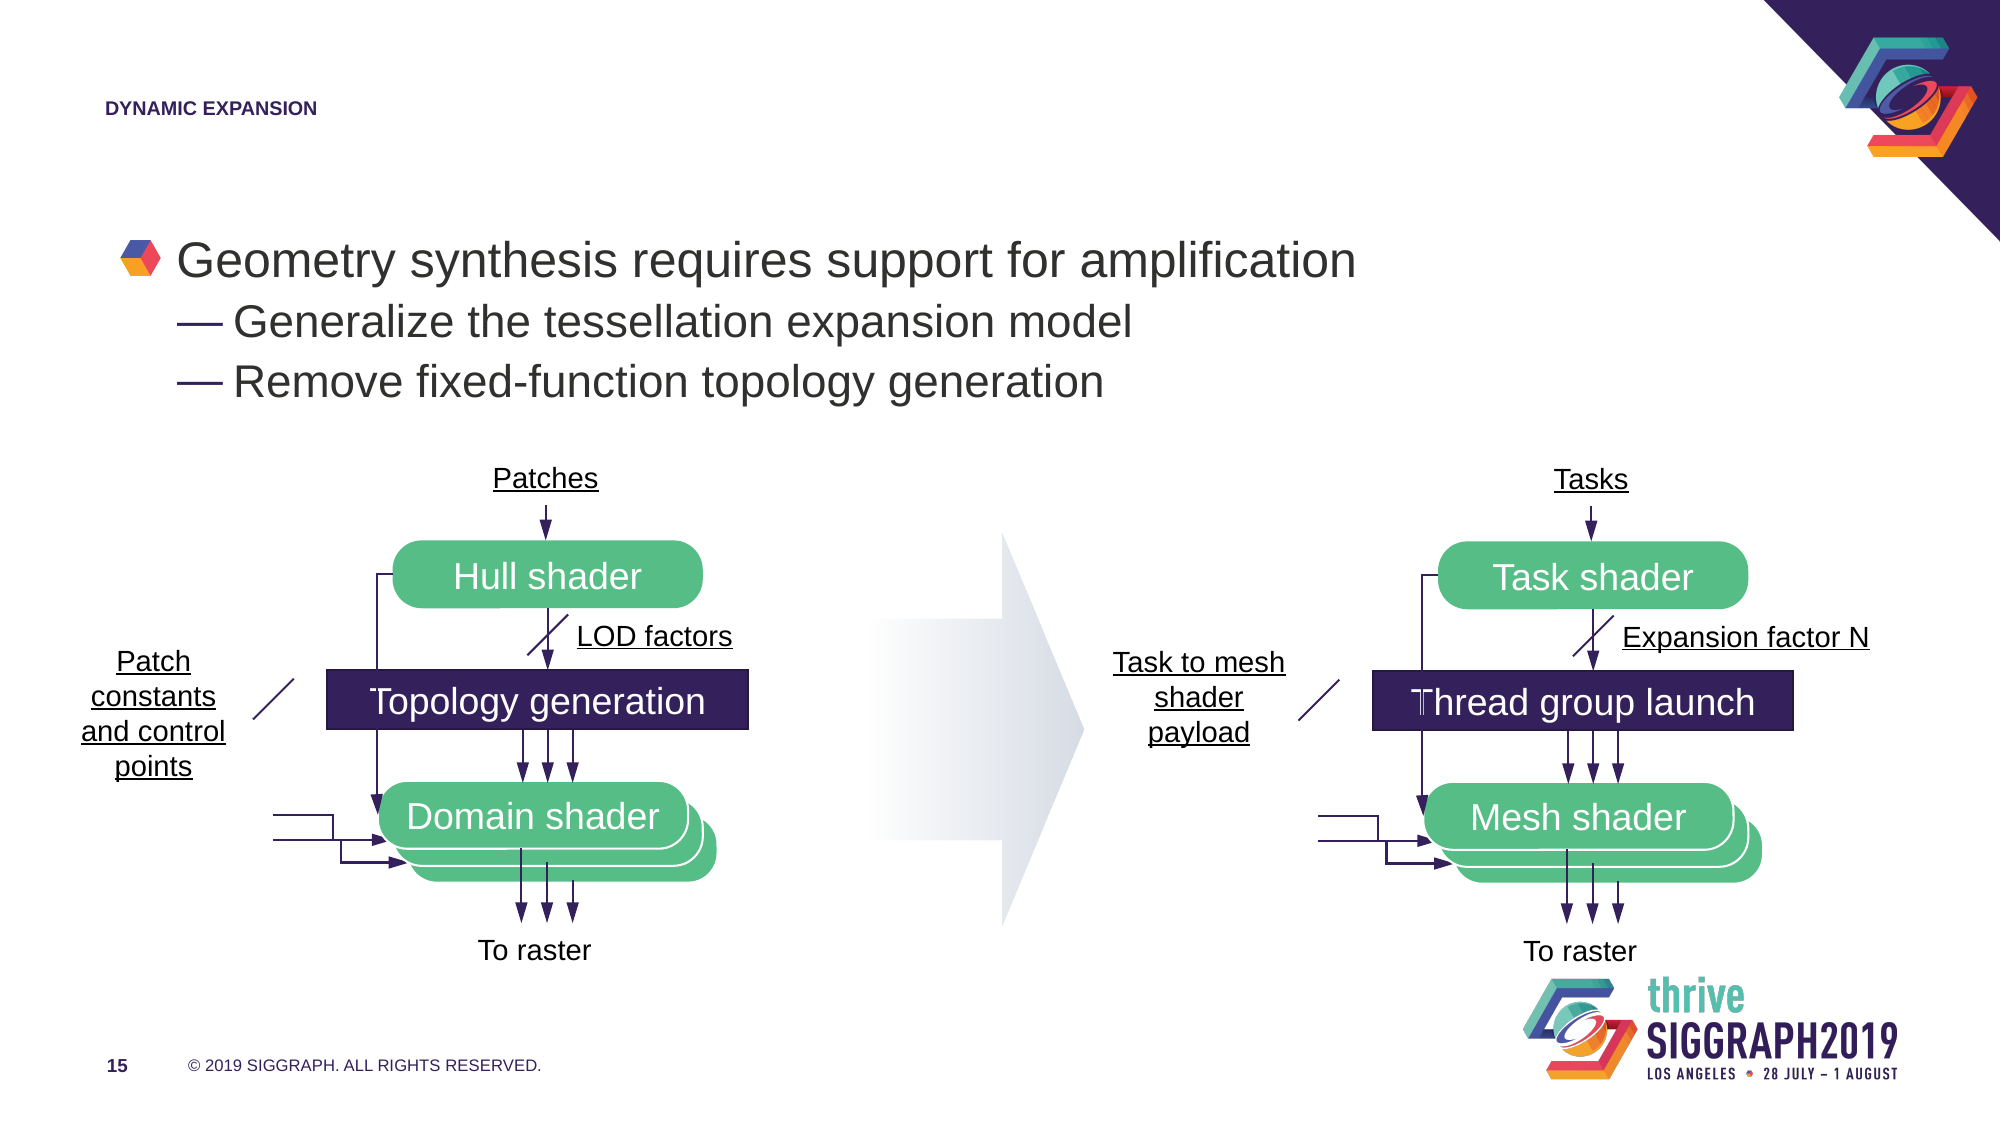

# Dynamic expansion
Geometry synthesis requires support for amplification
Generalize the tessellation expansion model
Remove fixed-function topology generation

Patches
Tasks

Hull shader
Task shader
LOD factors
Expansion factor N
Patch constants and control points
Task to mesh shader payload
Topology generation
Thread group launch
Domain shader
Domain
Domain
Mesh shader
Domain
Domain
To raster
To raster
15
© 2019 SIGGRAPH. ALL RIGHTS RESERVED.